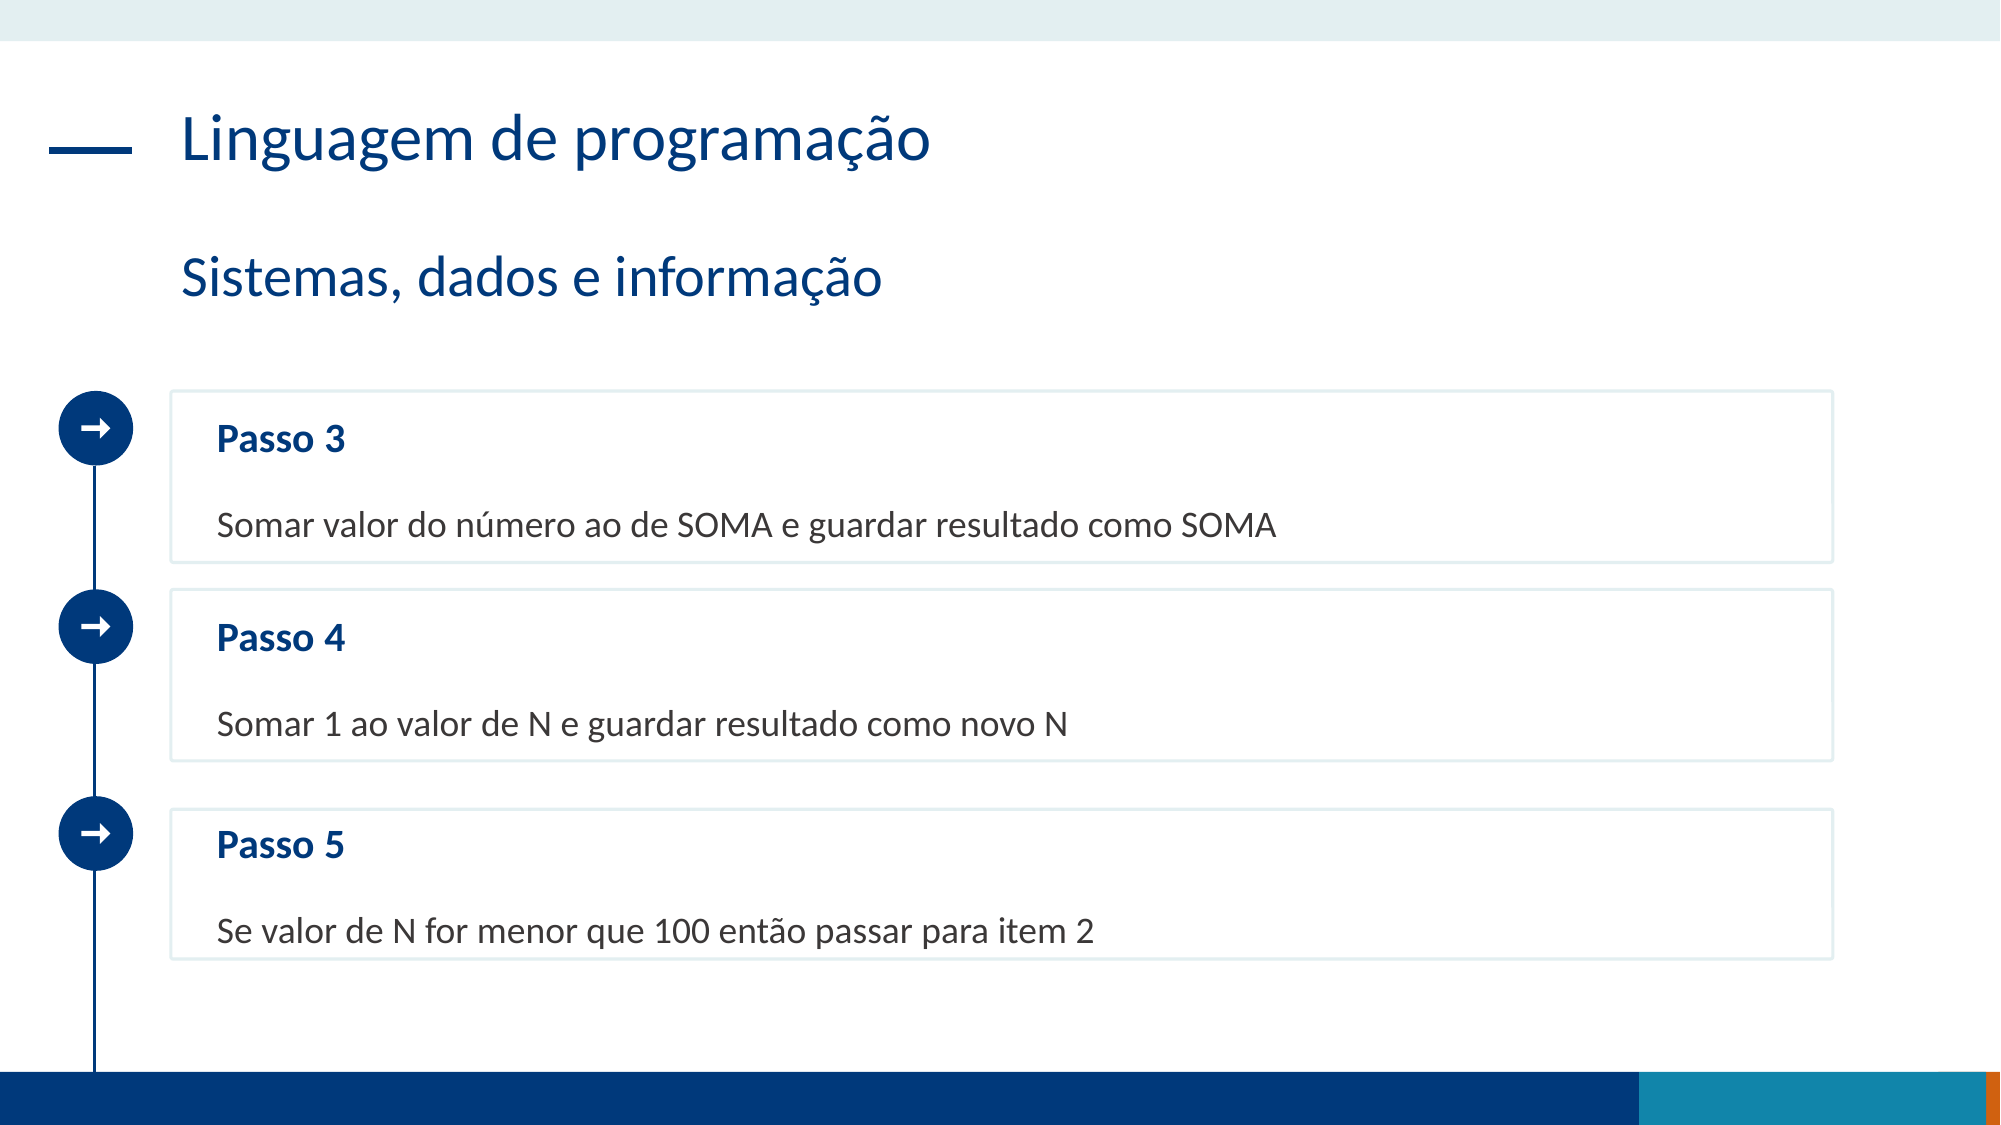

Linguagem de programação
Sistemas, dados e informação

Passo 3
Somar valor do número ao de SOMA e guardar resultado como SOMA

Passo 4
Somar 1 ao valor de N e guardar resultado como novo N

Passo 5
Se valor de N for menor que 100 então passar para item 2